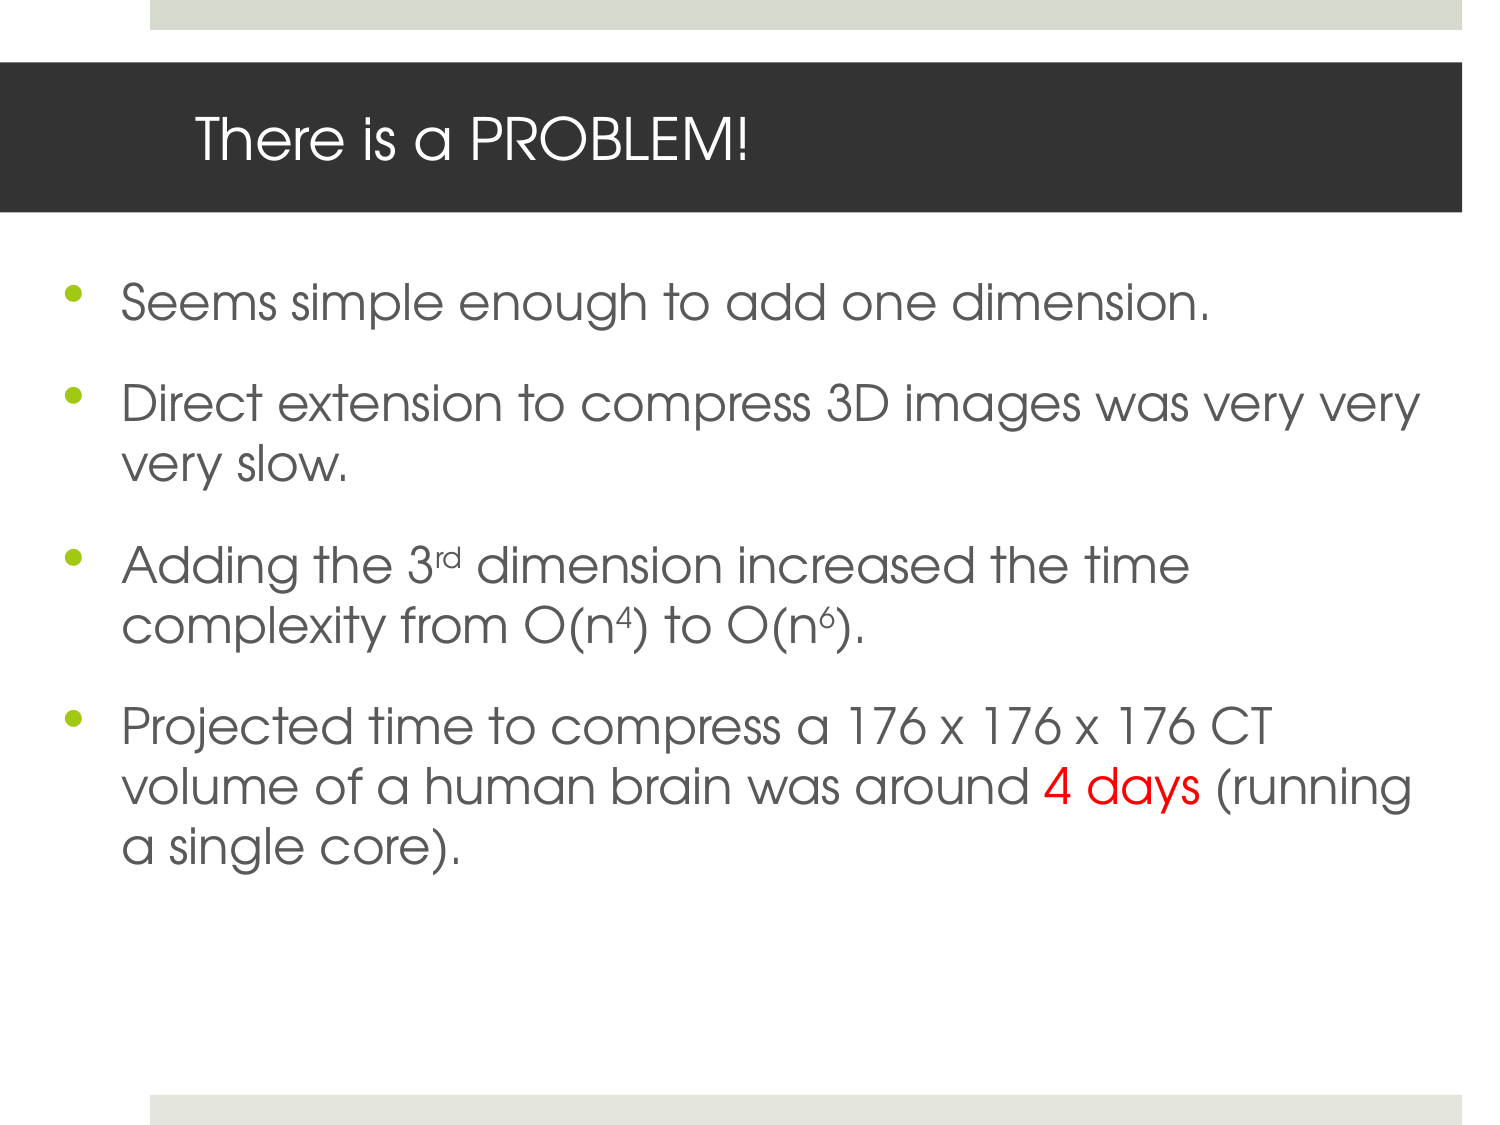

# There is a PROBLEM!
Seems simple enough to add one dimension.
Direct extension to compress 3D images was very very very slow.
Adding the 3rd dimension increased the time complexity from O(n4) to O(n6).
Projected time to compress a 176 x 176 x 176 CT volume of a human brain was around 4 days (running a single core).